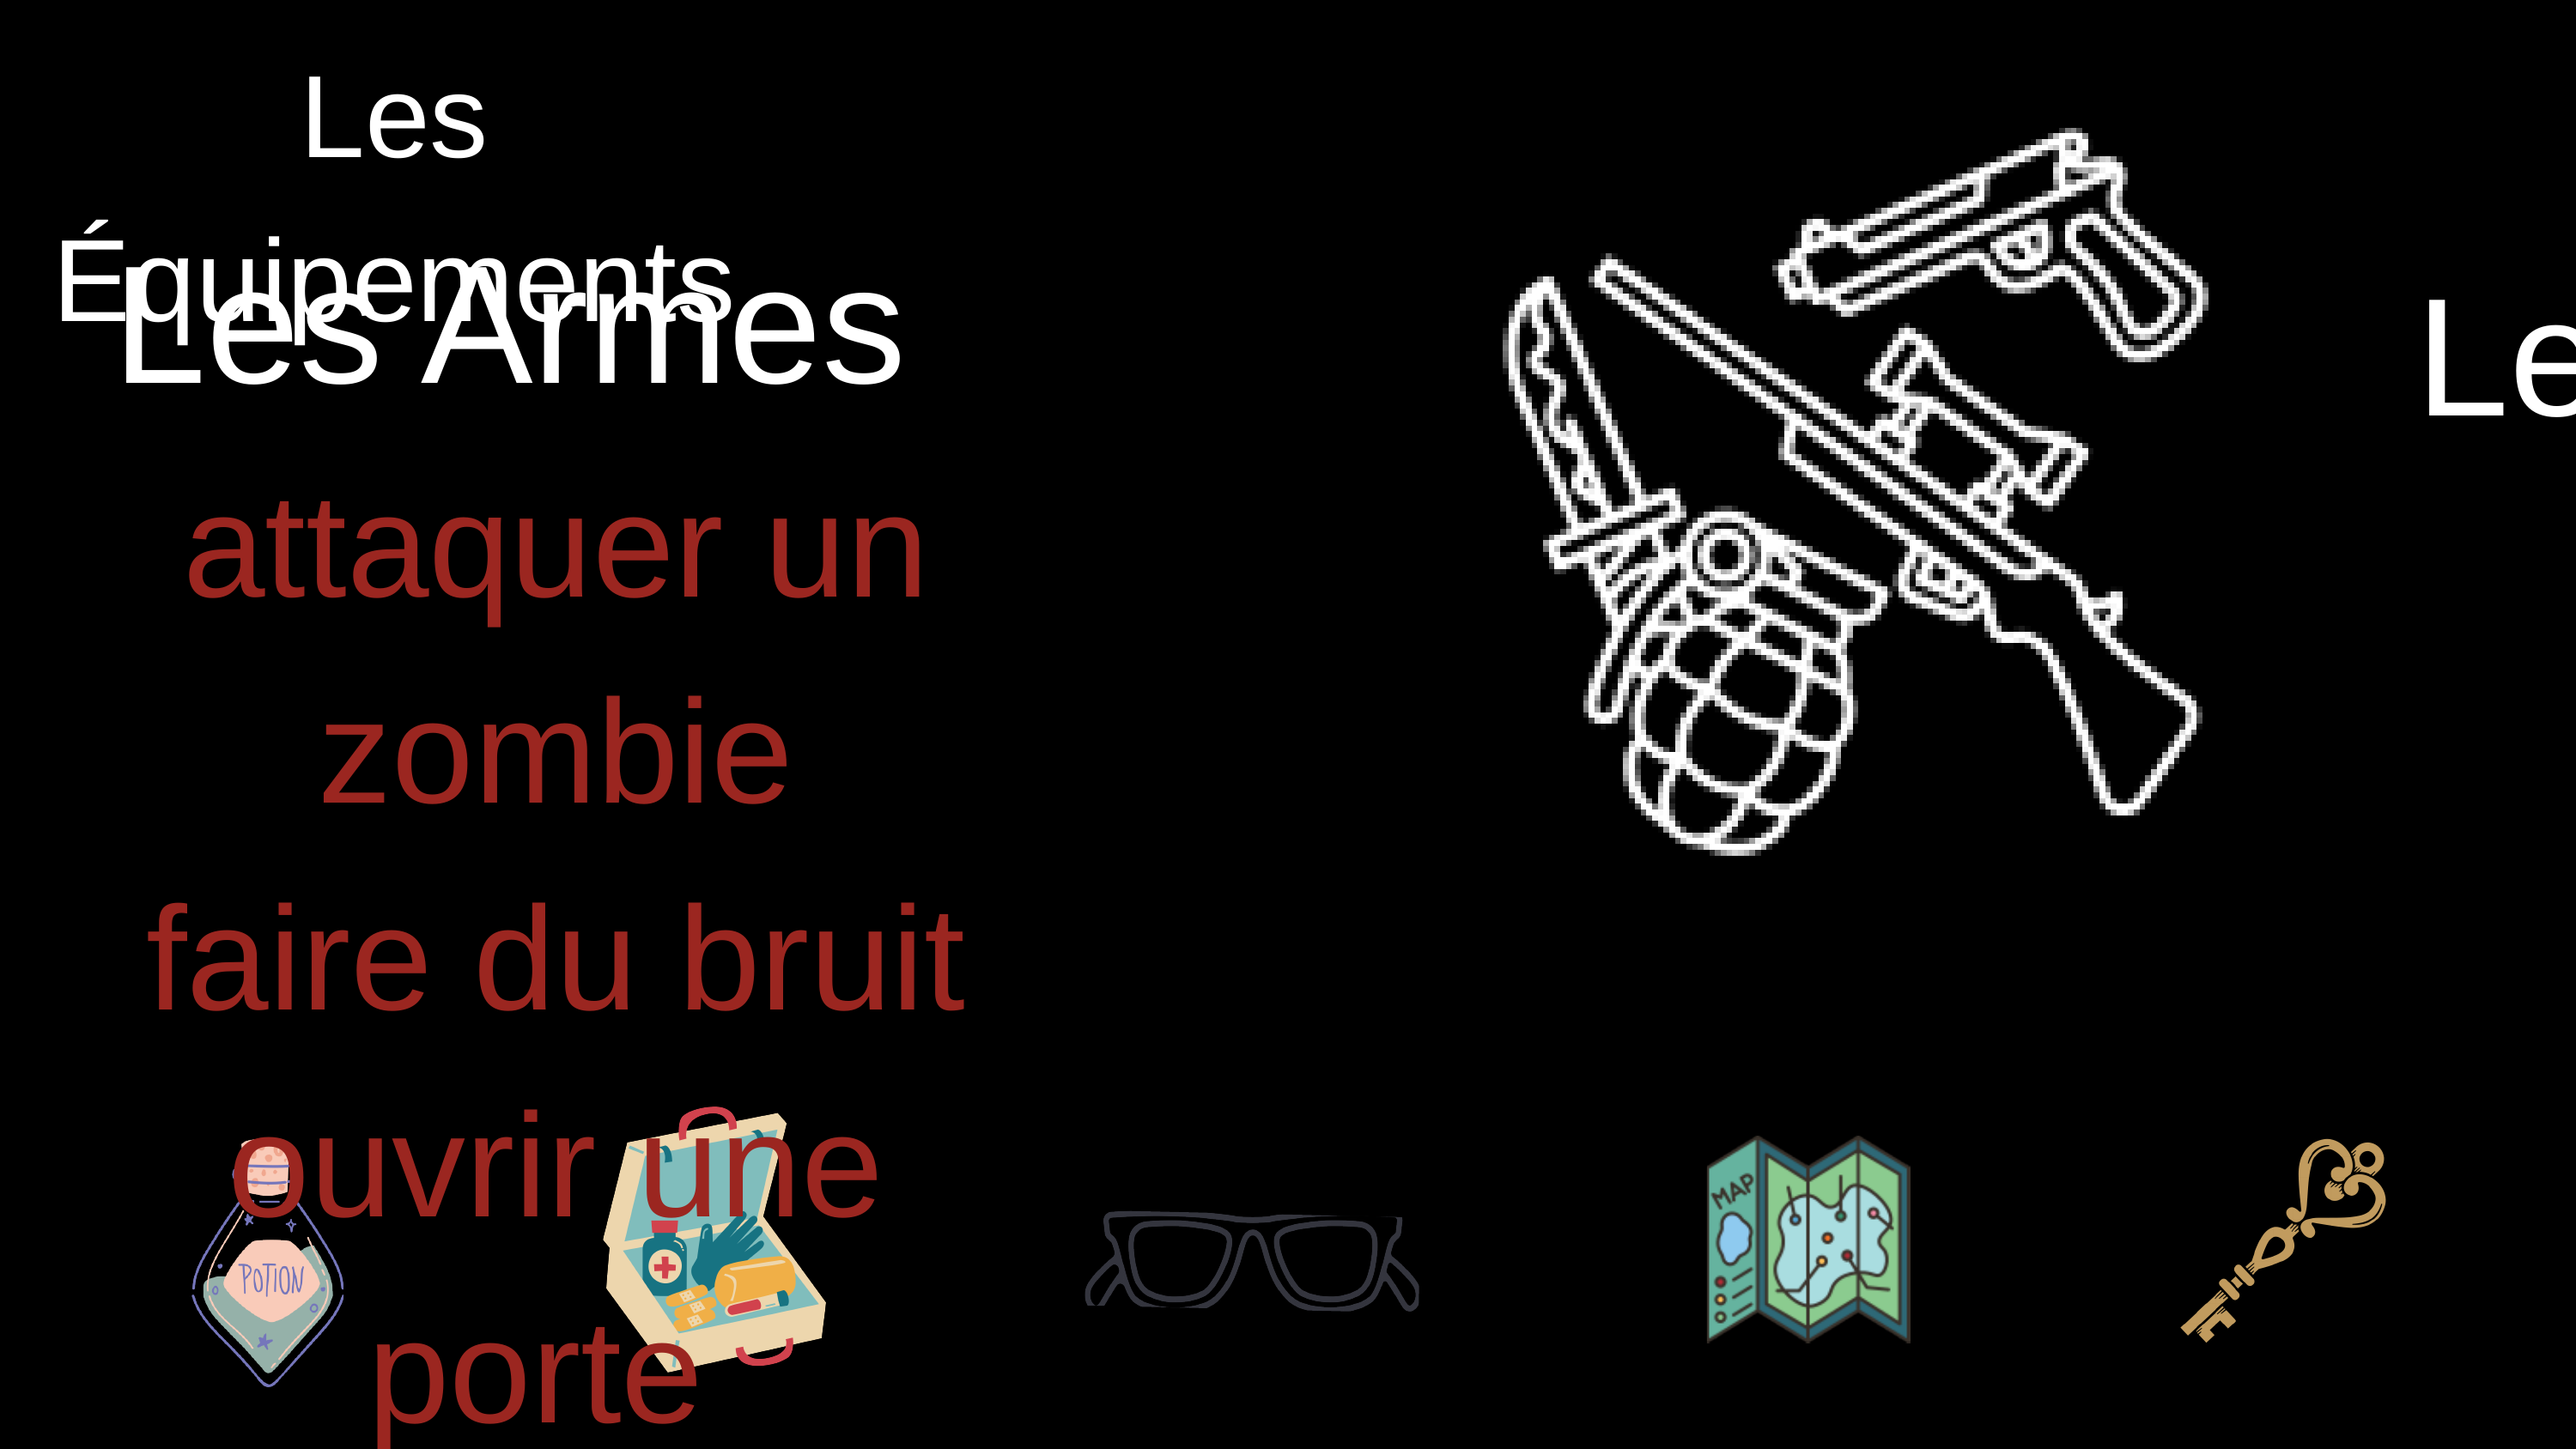

Les Équipements

Les Armes
Le Passe Partout
attaquer un zombie
faire du bruit
ouvrir une porte